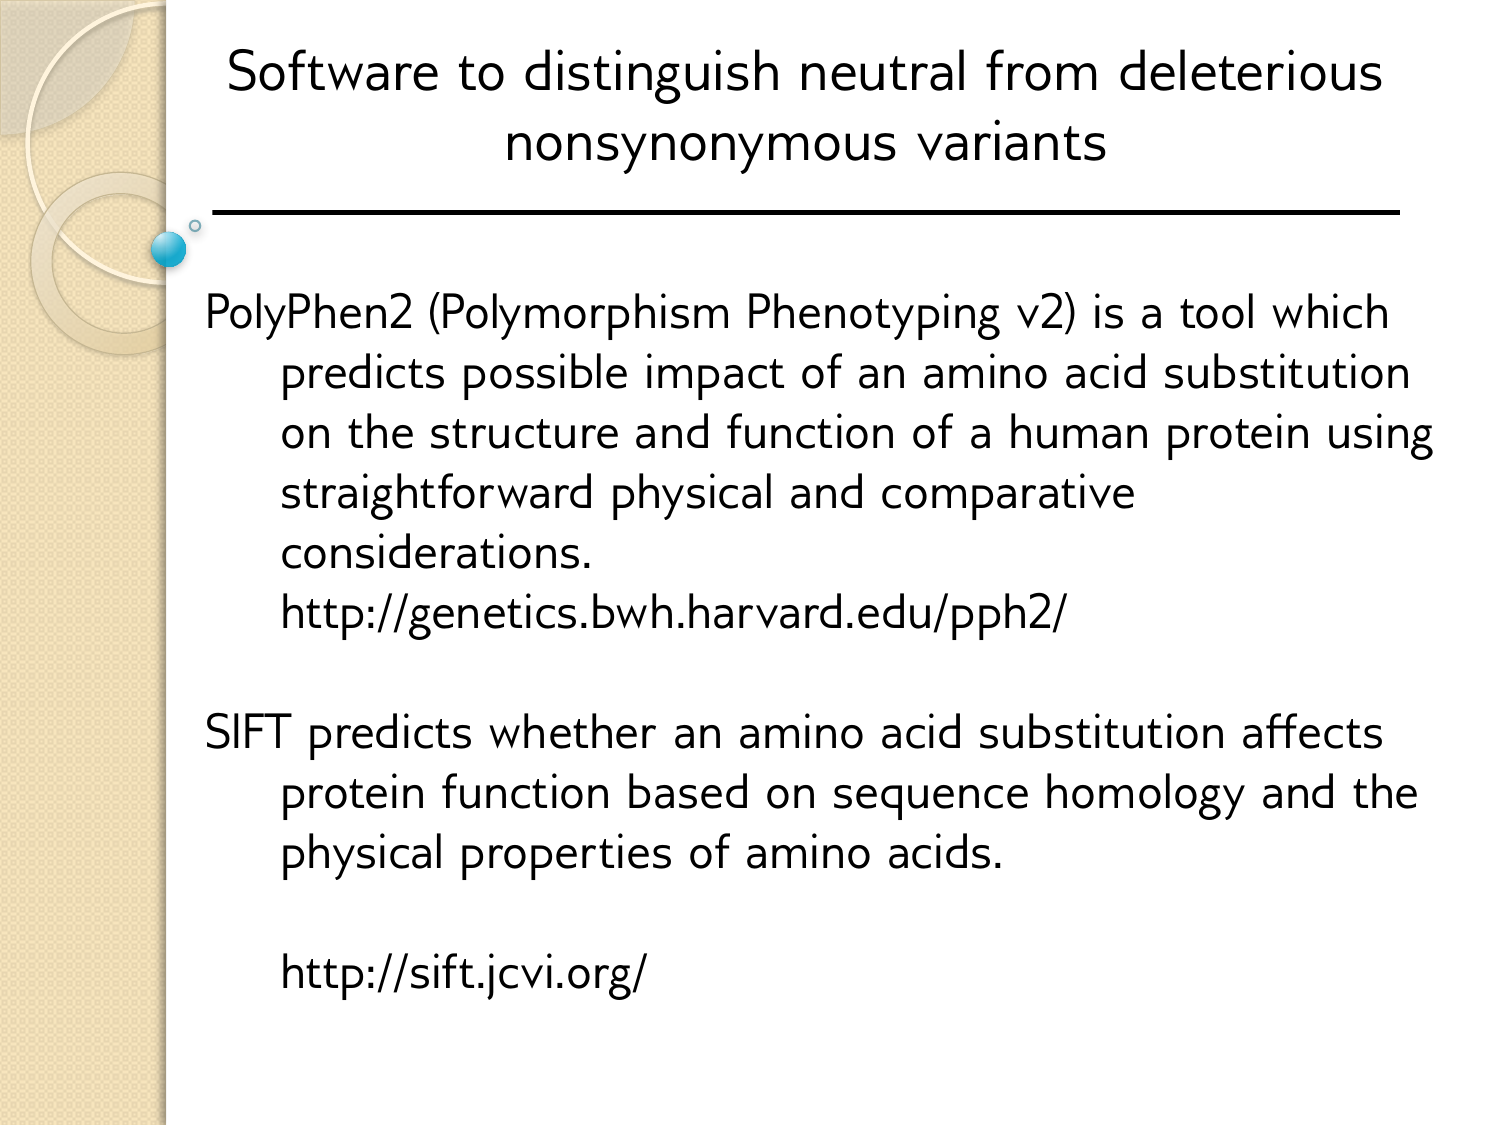

Software to distinguish neutral from deleterious nonsynonymous variants

PolyPhen2 (Polymorphism Phenotyping v2) is a tool which predicts possible impact of an amino acid substitution on the structure and function of a human protein using straightforward physical and comparative considerations.
	http://genetics.bwh.harvard.edu/pph2/

SIFT predicts whether an amino acid substitution affects protein function based on sequence homology and the physical properties of amino acids.

	http://sift.jcvi.org/